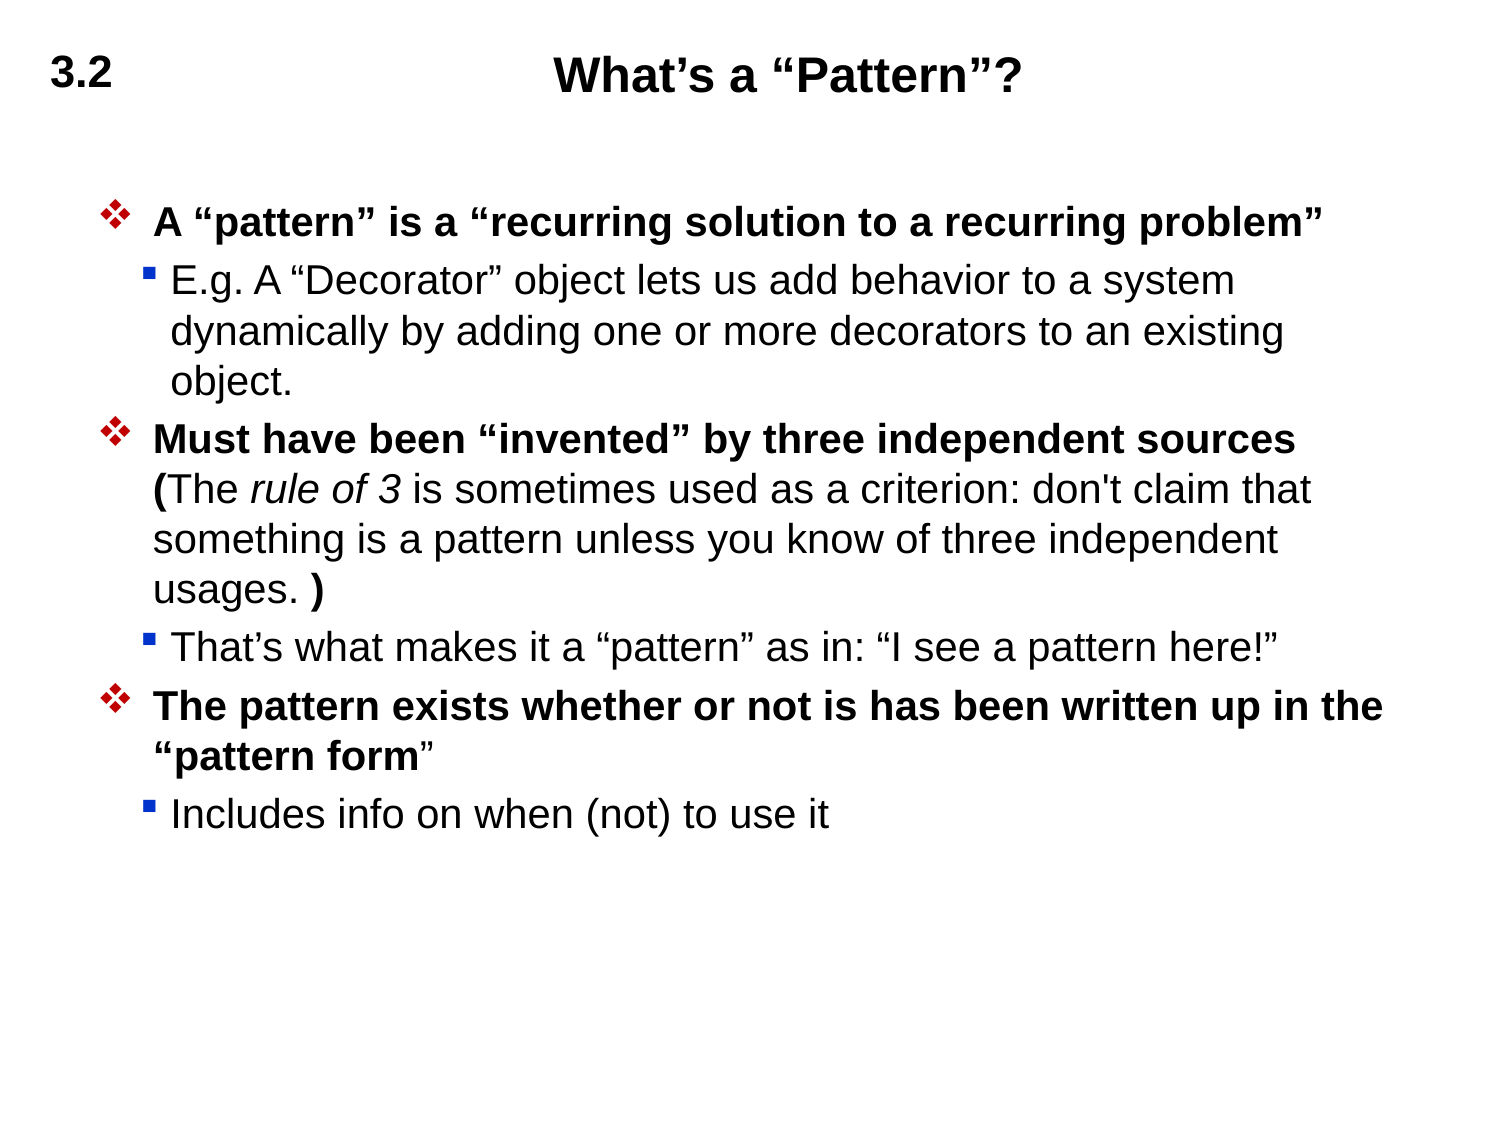

3.2
# What’s a “Pattern”?

A “pattern” is a “recurring solution to a recurring problem”
E.g. A “Decorator” object lets us add behavior to a system dynamically by adding one or more decorators to an existing object.
Must have been “invented” by three independent sources
(The rule of 3 is sometimes used as a criterion: don't claim that something is a pattern unless you know of three independent
usages. )
That’s what makes it a “pattern” as in: “I see a pattern here!”
The pattern exists whether or not is has been written up in the “pattern form”
Includes info on when (not) to use it